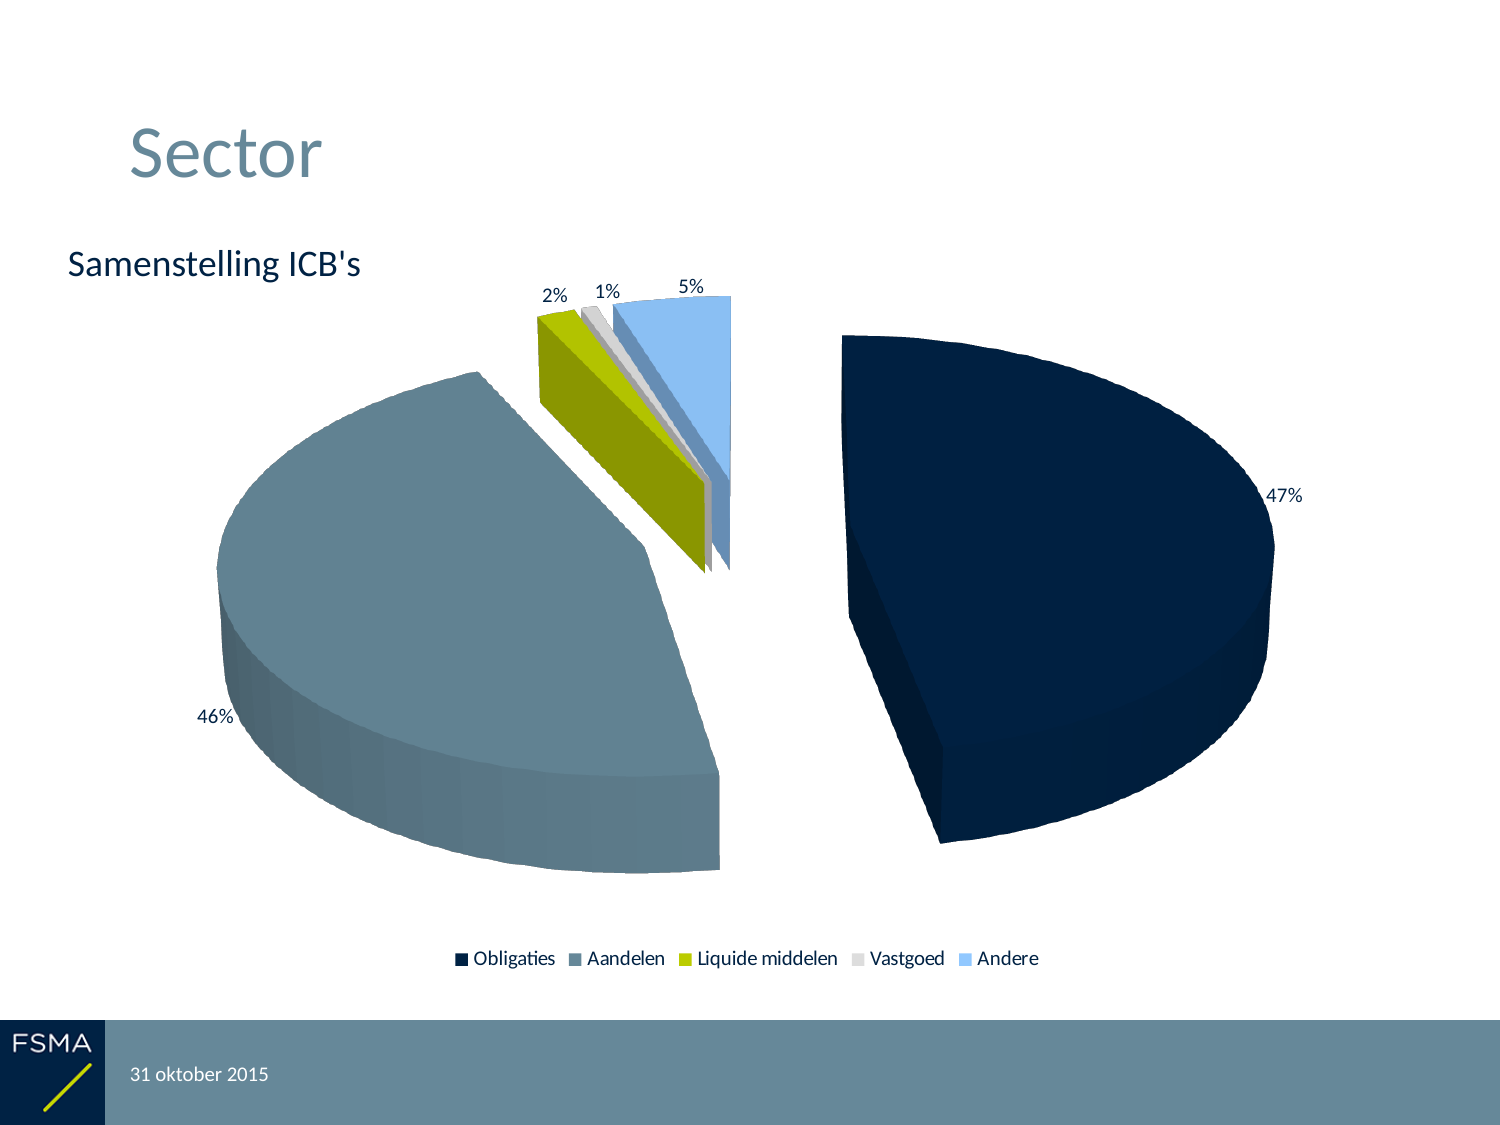

# Sector
Samenstelling ICB's

[unsupported chart]

[unsupported chart]

31 oktober 2015
Rapportering over het boekjaar 2014
12